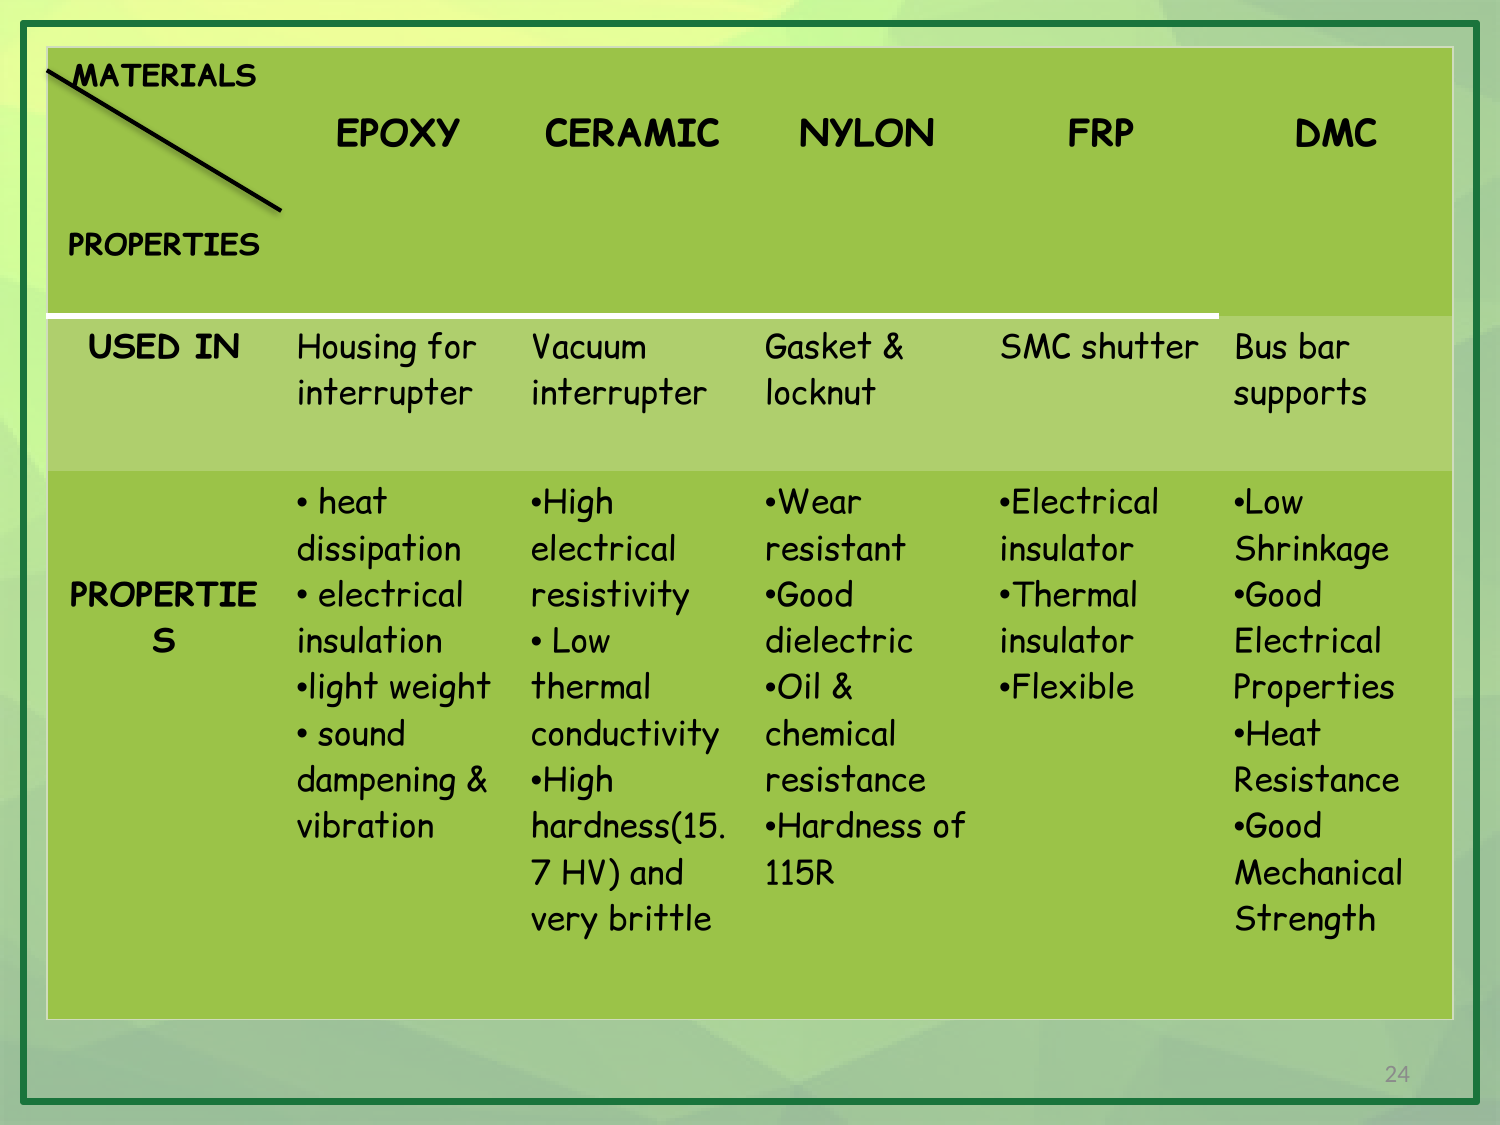

| MATERIALS PROPERTIES | EPOXY | CERAMIC | NYLON | FRP | DMC |
| --- | --- | --- | --- | --- | --- |
| USED IN | Housing for interrupter | Vacuum interrupter | Gasket & locknut | SMC shutter | Bus bar supports |
| PROPERTIES | heat dissipation electrical insulation  light weight sound dampening & vibration | High electrical resistivity Low thermal conductivity High hardness(15.7 HV) and very brittle | Wear resistant Good dielectric Oil & chemical resistance Hardness of 115R | Electrical insulator Thermal insulator Flexible | Low Shrinkage Good Electrical Properties Heat Resistance Good Mechanical Strength |
24